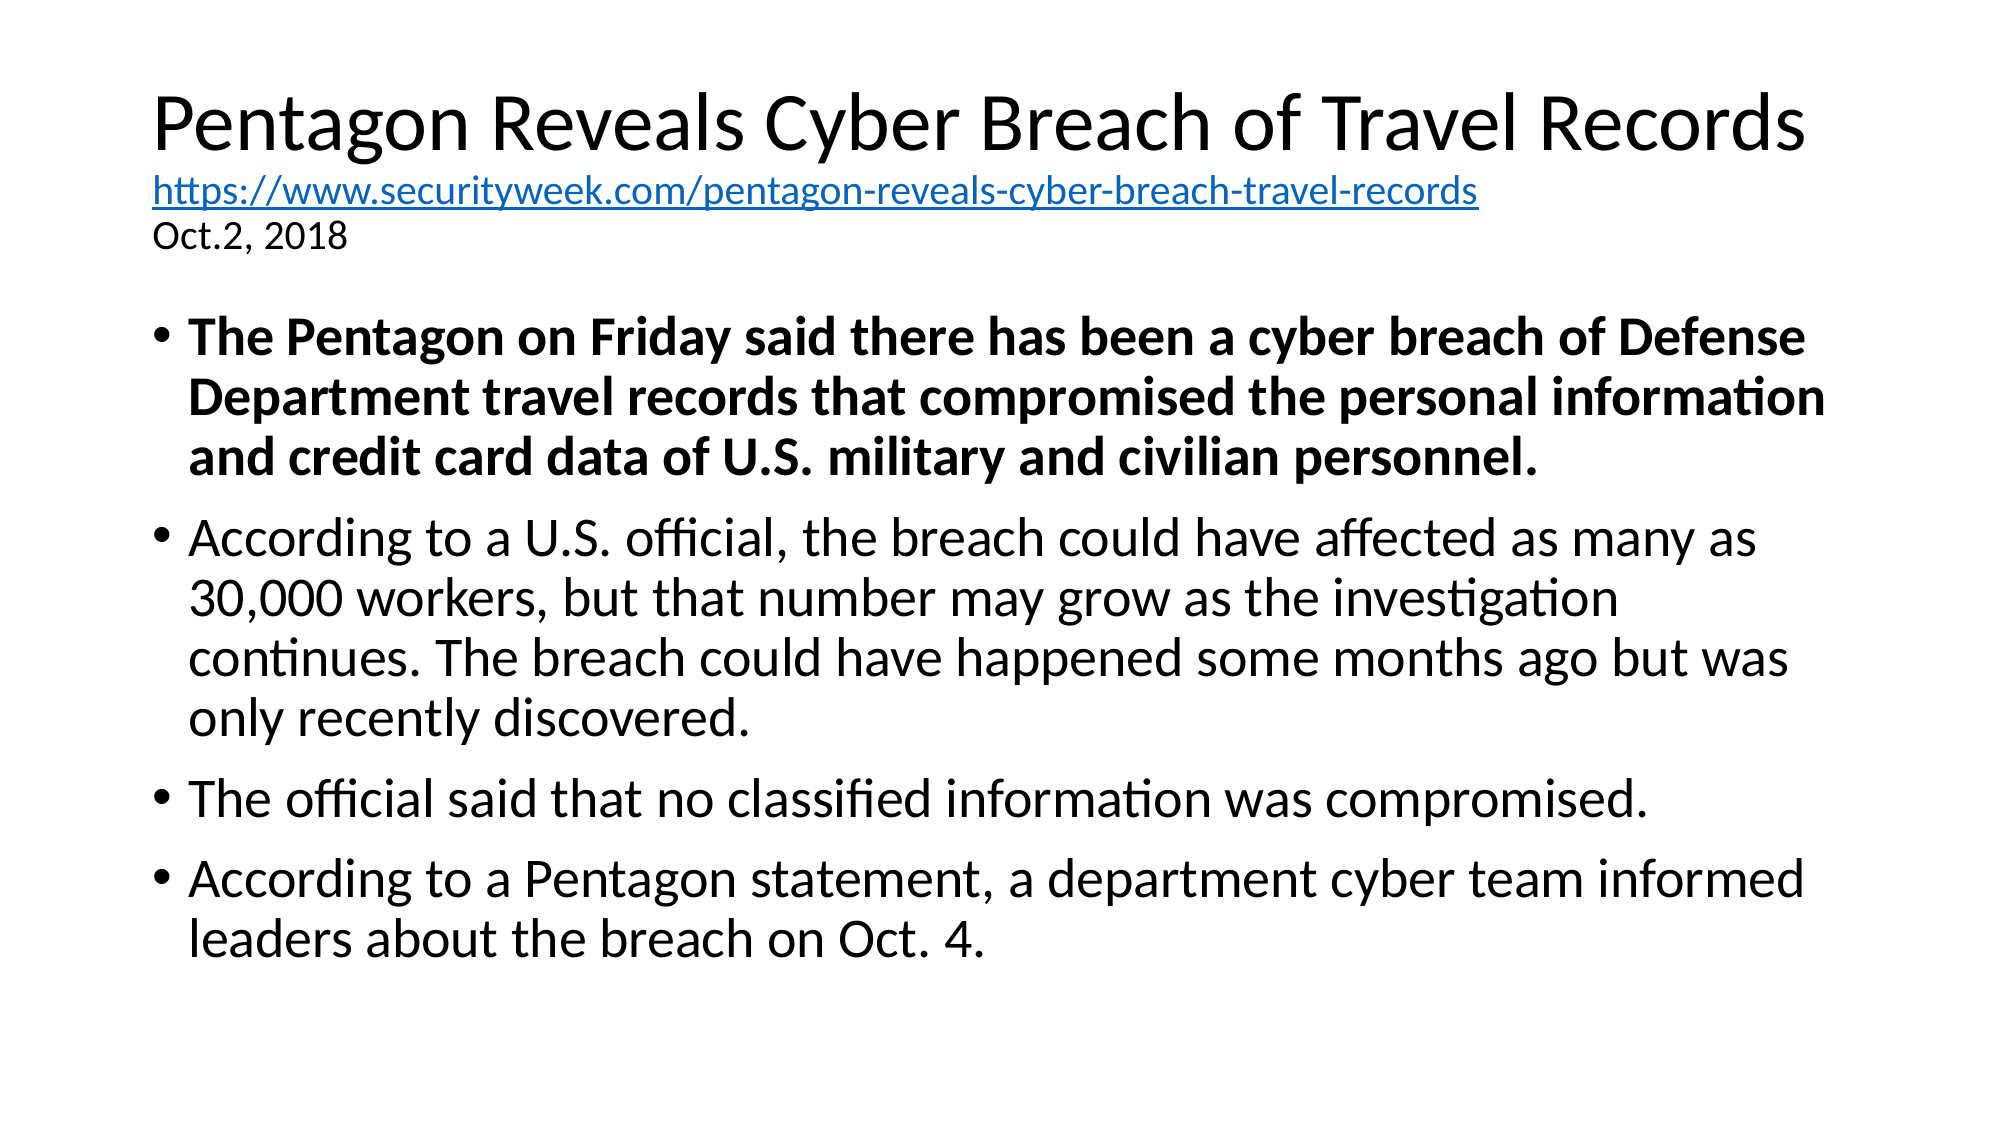

# Pentagon Reveals Cyber Breach of Travel Records https://www.securityweek.com/pentagon-reveals-cyber-breach-travel-records Oct.2, 2018
The Pentagon on Friday said there has been a cyber breach of Defense Department travel records that compromised the personal information and credit card data of U.S. military and civilian personnel.
According to a U.S. official, the breach could have affected as many as 30,000 workers, but that number may grow as the investigation continues. The breach could have happened some months ago but was only recently discovered.
The official said that no classified information was compromised.
According to a Pentagon statement, a department cyber team informed leaders about the breach on Oct. 4.